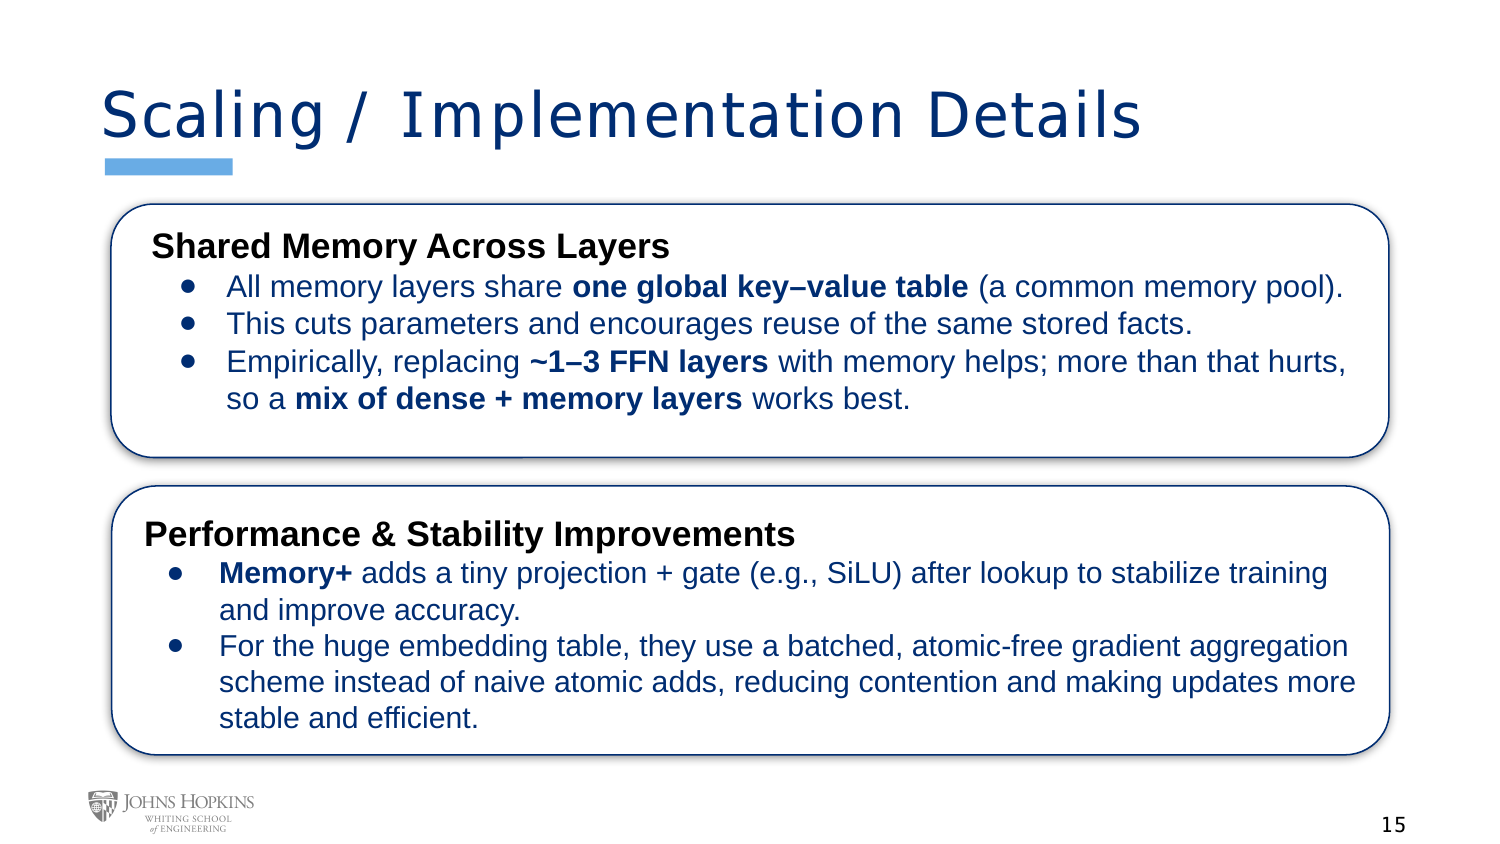

# Scaling / Implementation Details

Shared Memory Across Layers
All memory layers share one global key–value table (a common memory pool).
This cuts parameters and encourages reuse of the same stored facts.
Empirically, replacing ~1–3 FFN layers with memory helps; more than that hurts, so a mix of dense + memory layers works best.

Performance & Stability Improvements
Memory+ adds a tiny projection + gate (e.g., SiLU) after lookup to stabilize training and improve accuracy.
For the huge embedding table, they use a batched, atomic-free gradient aggregation scheme instead of naive atomic adds, reducing contention and making updates more stable and efficient.